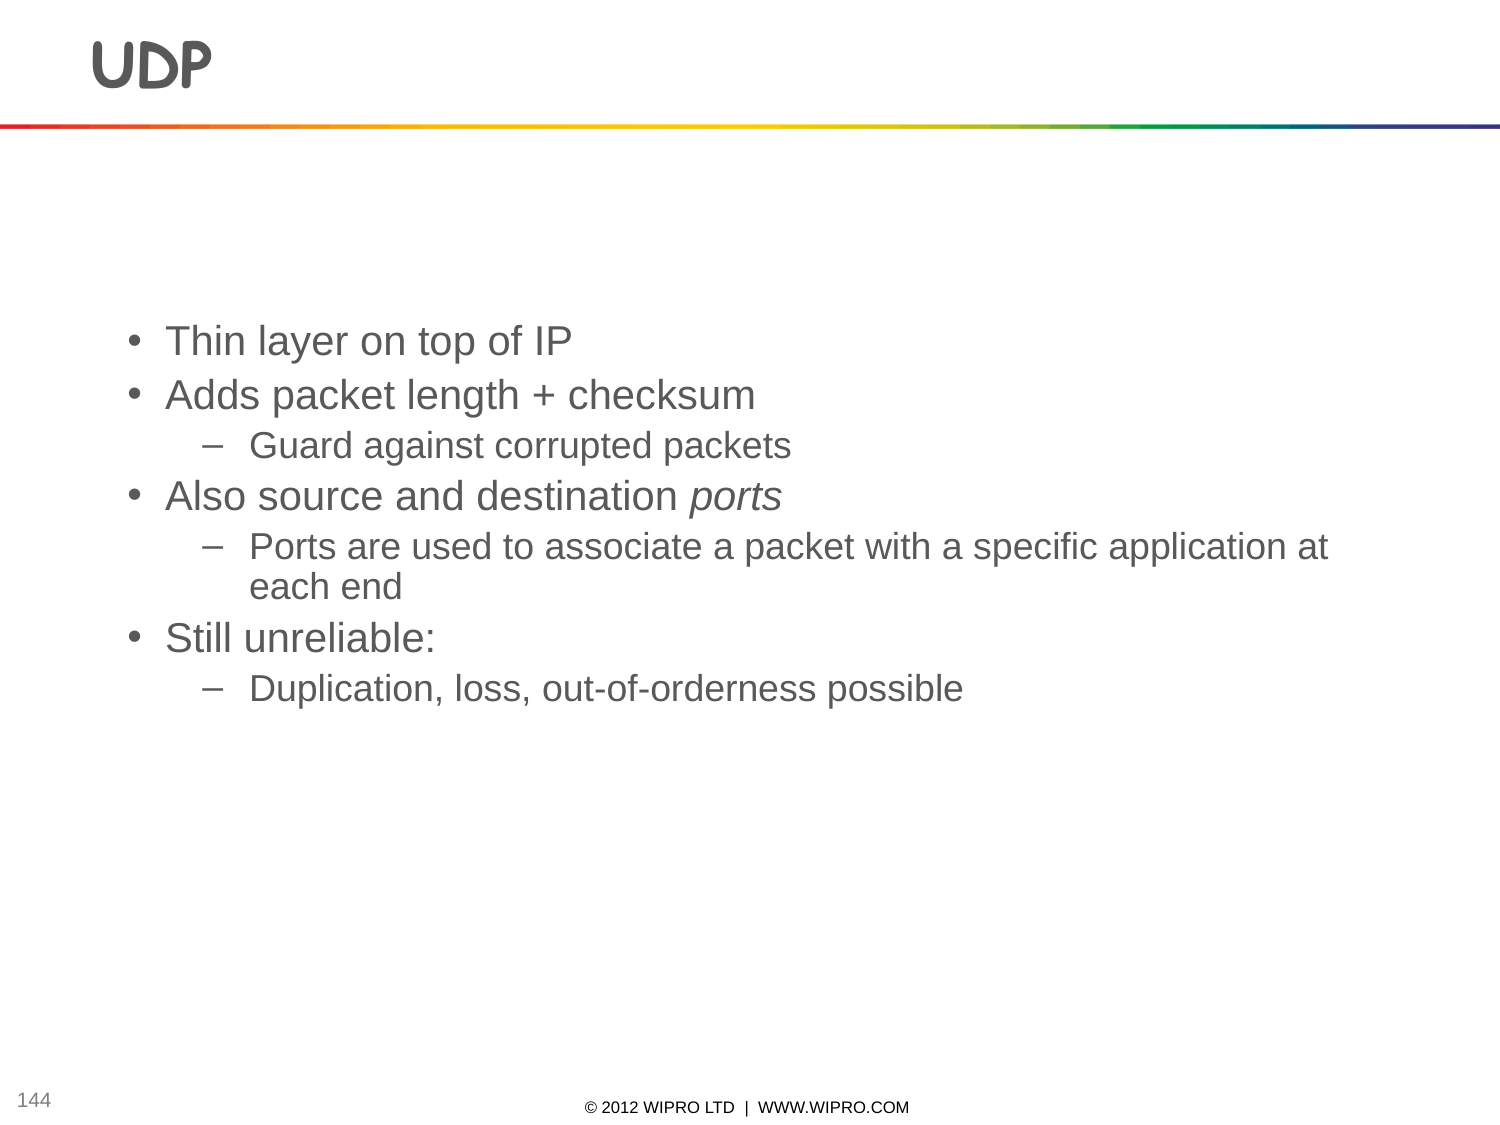

# UDP
Thin layer on top of IP
Adds packet length + checksum
Guard against corrupted packets
Also source and destination ports
Ports are used to associate a packet with a specific application at each end
Still unreliable:
Duplication, loss, out-of-orderness possible